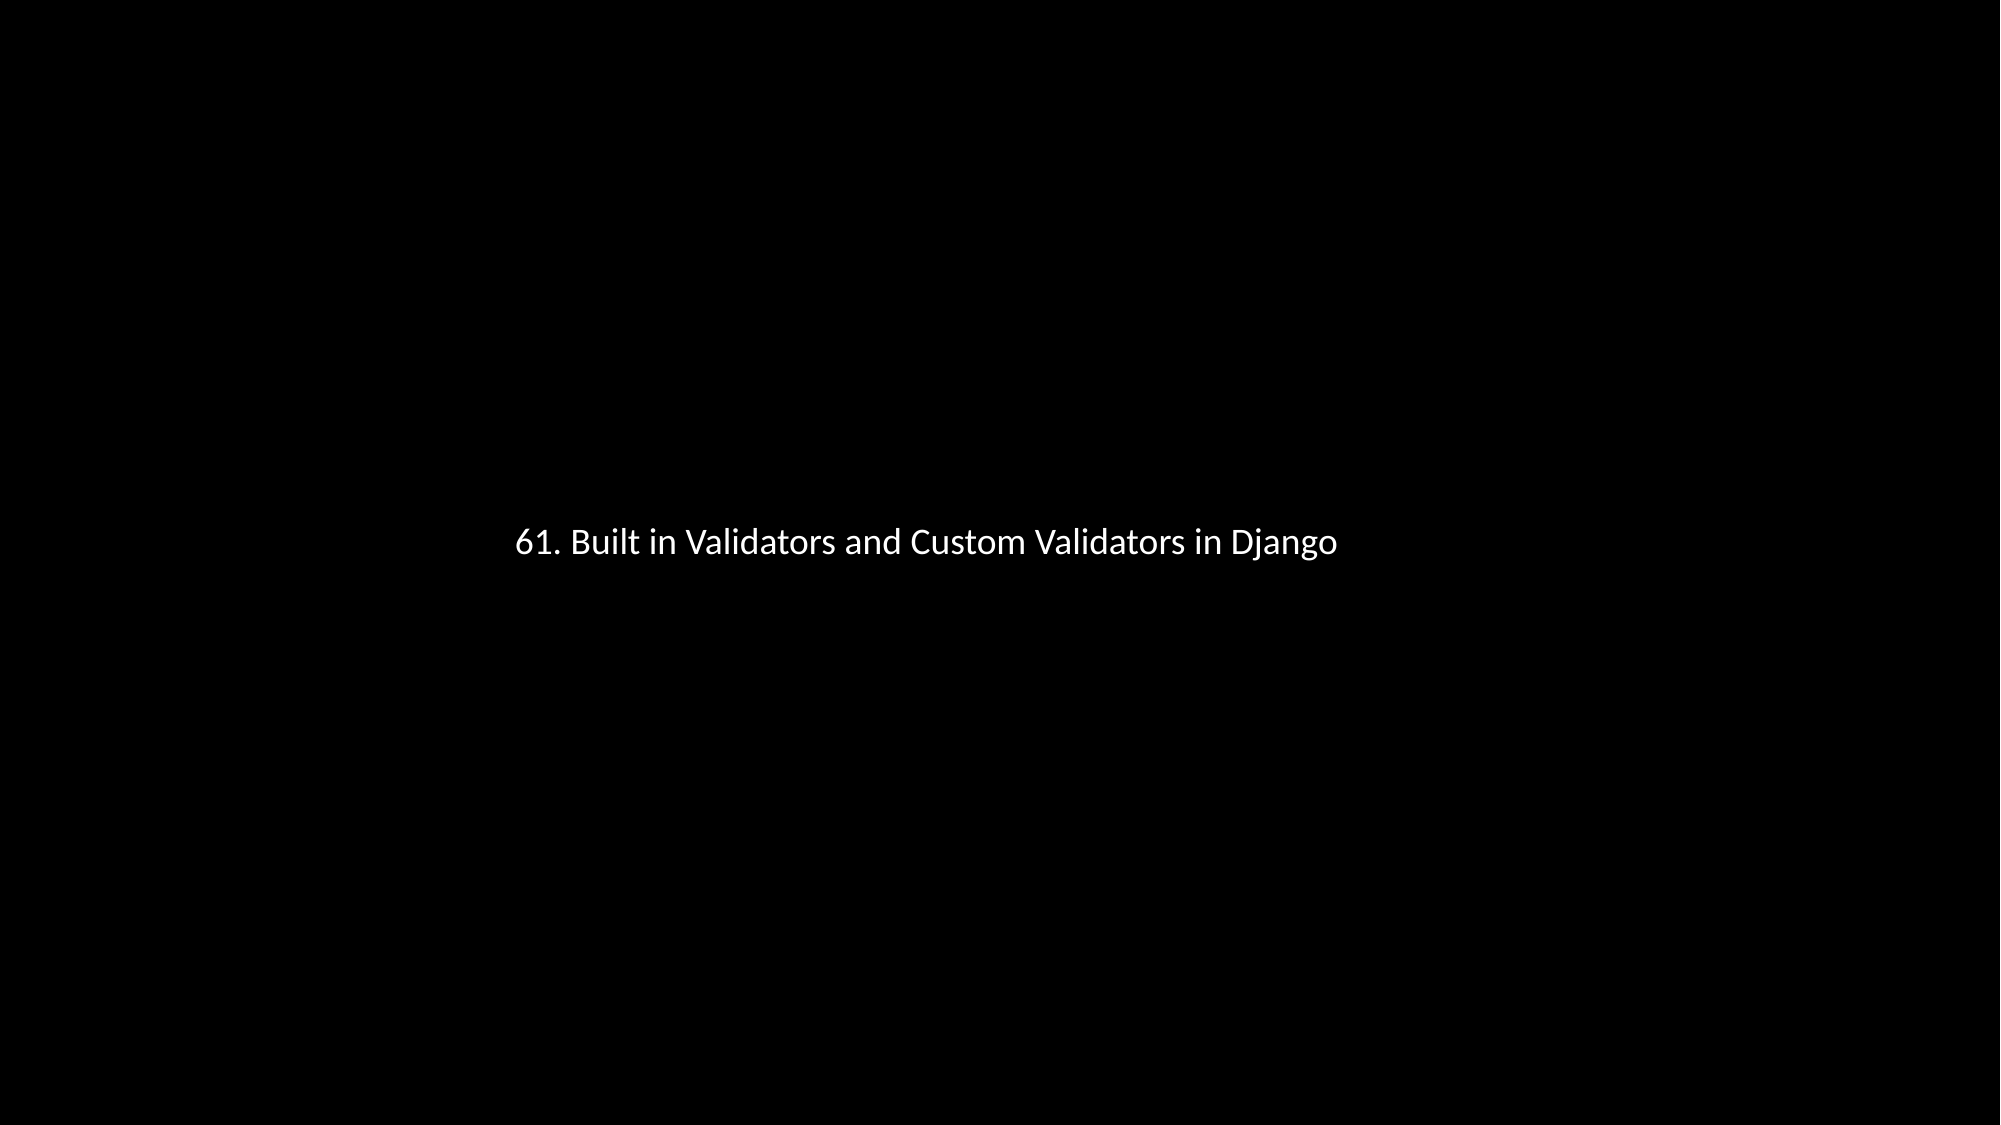

61. Built in Validators and Custom Validators in Django